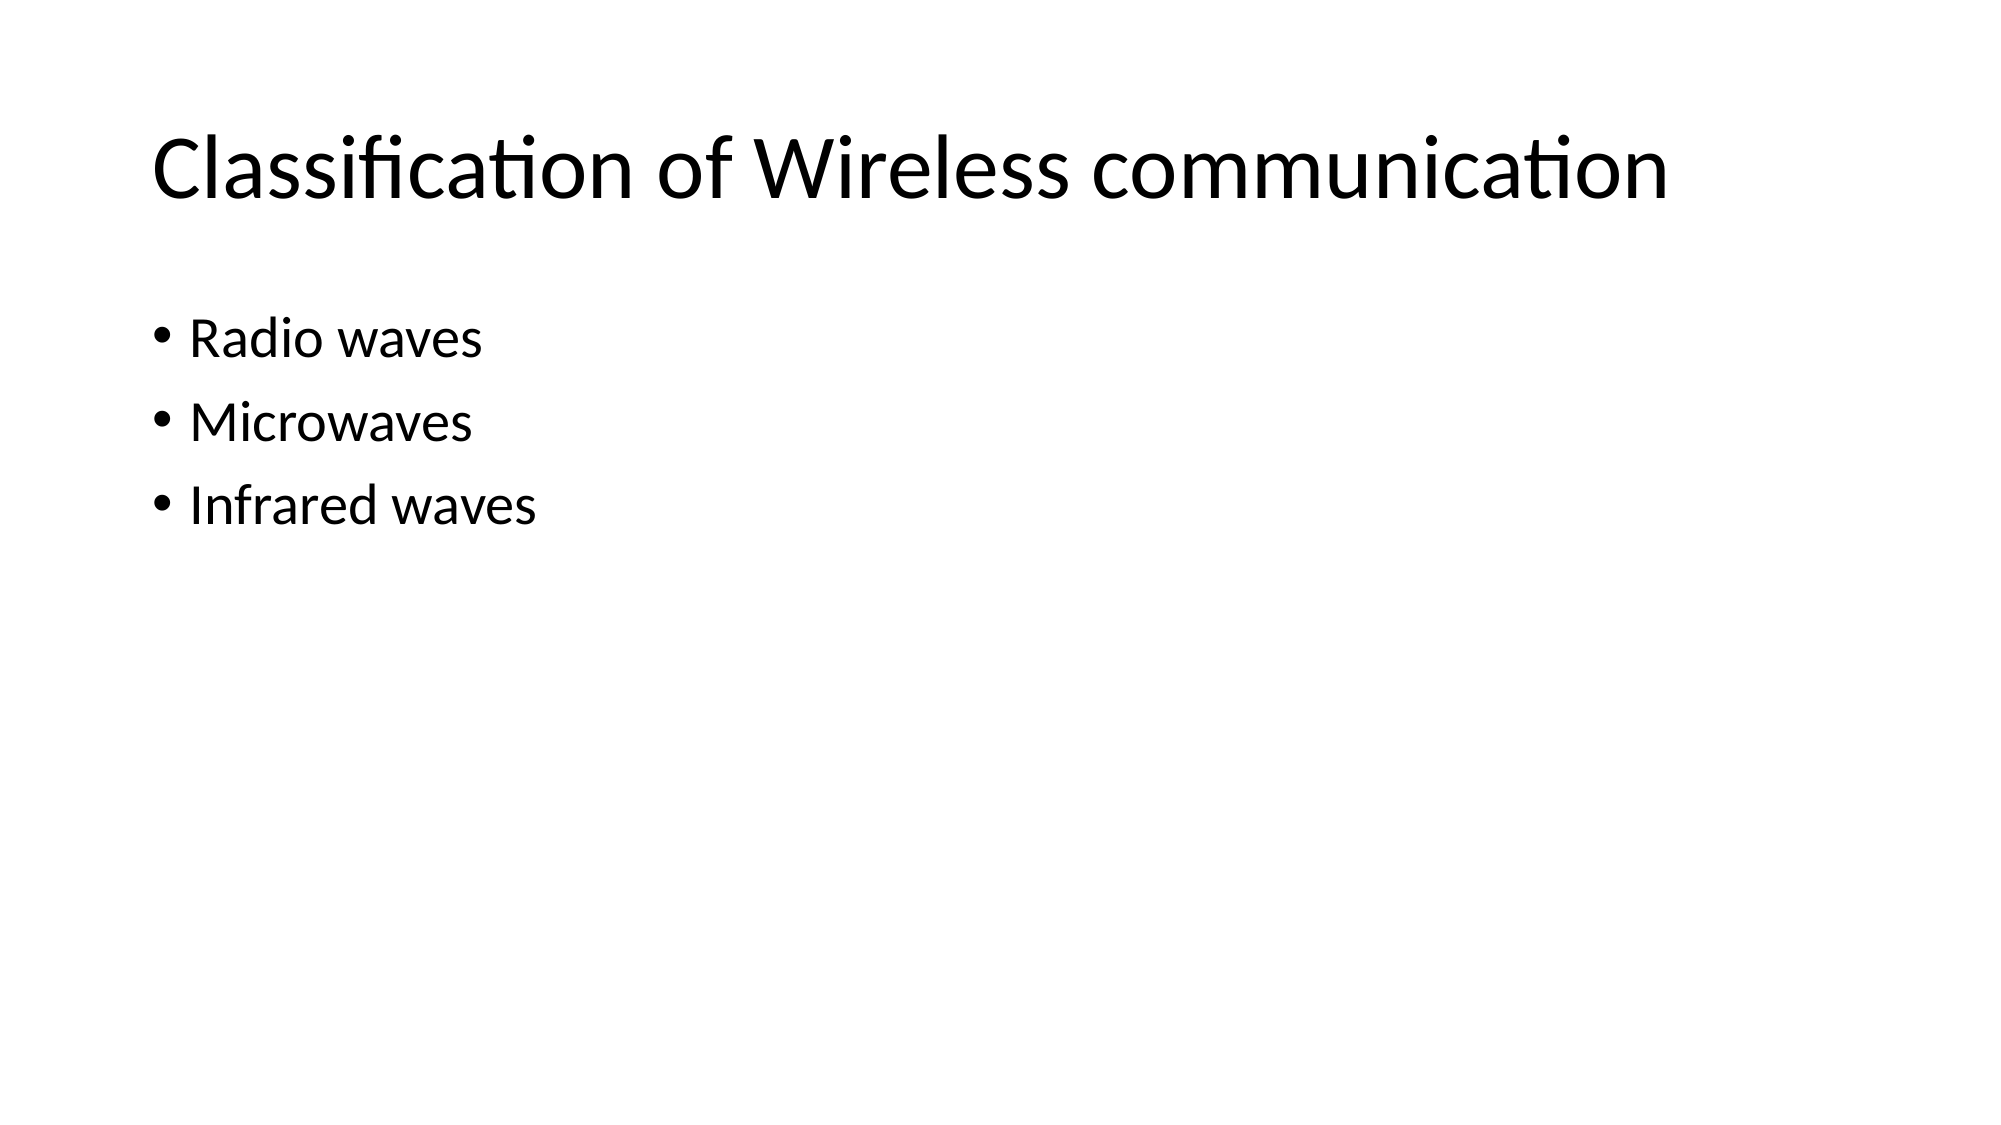

# Classification of Wireless communication
Radio waves
Microwaves
Infrared waves